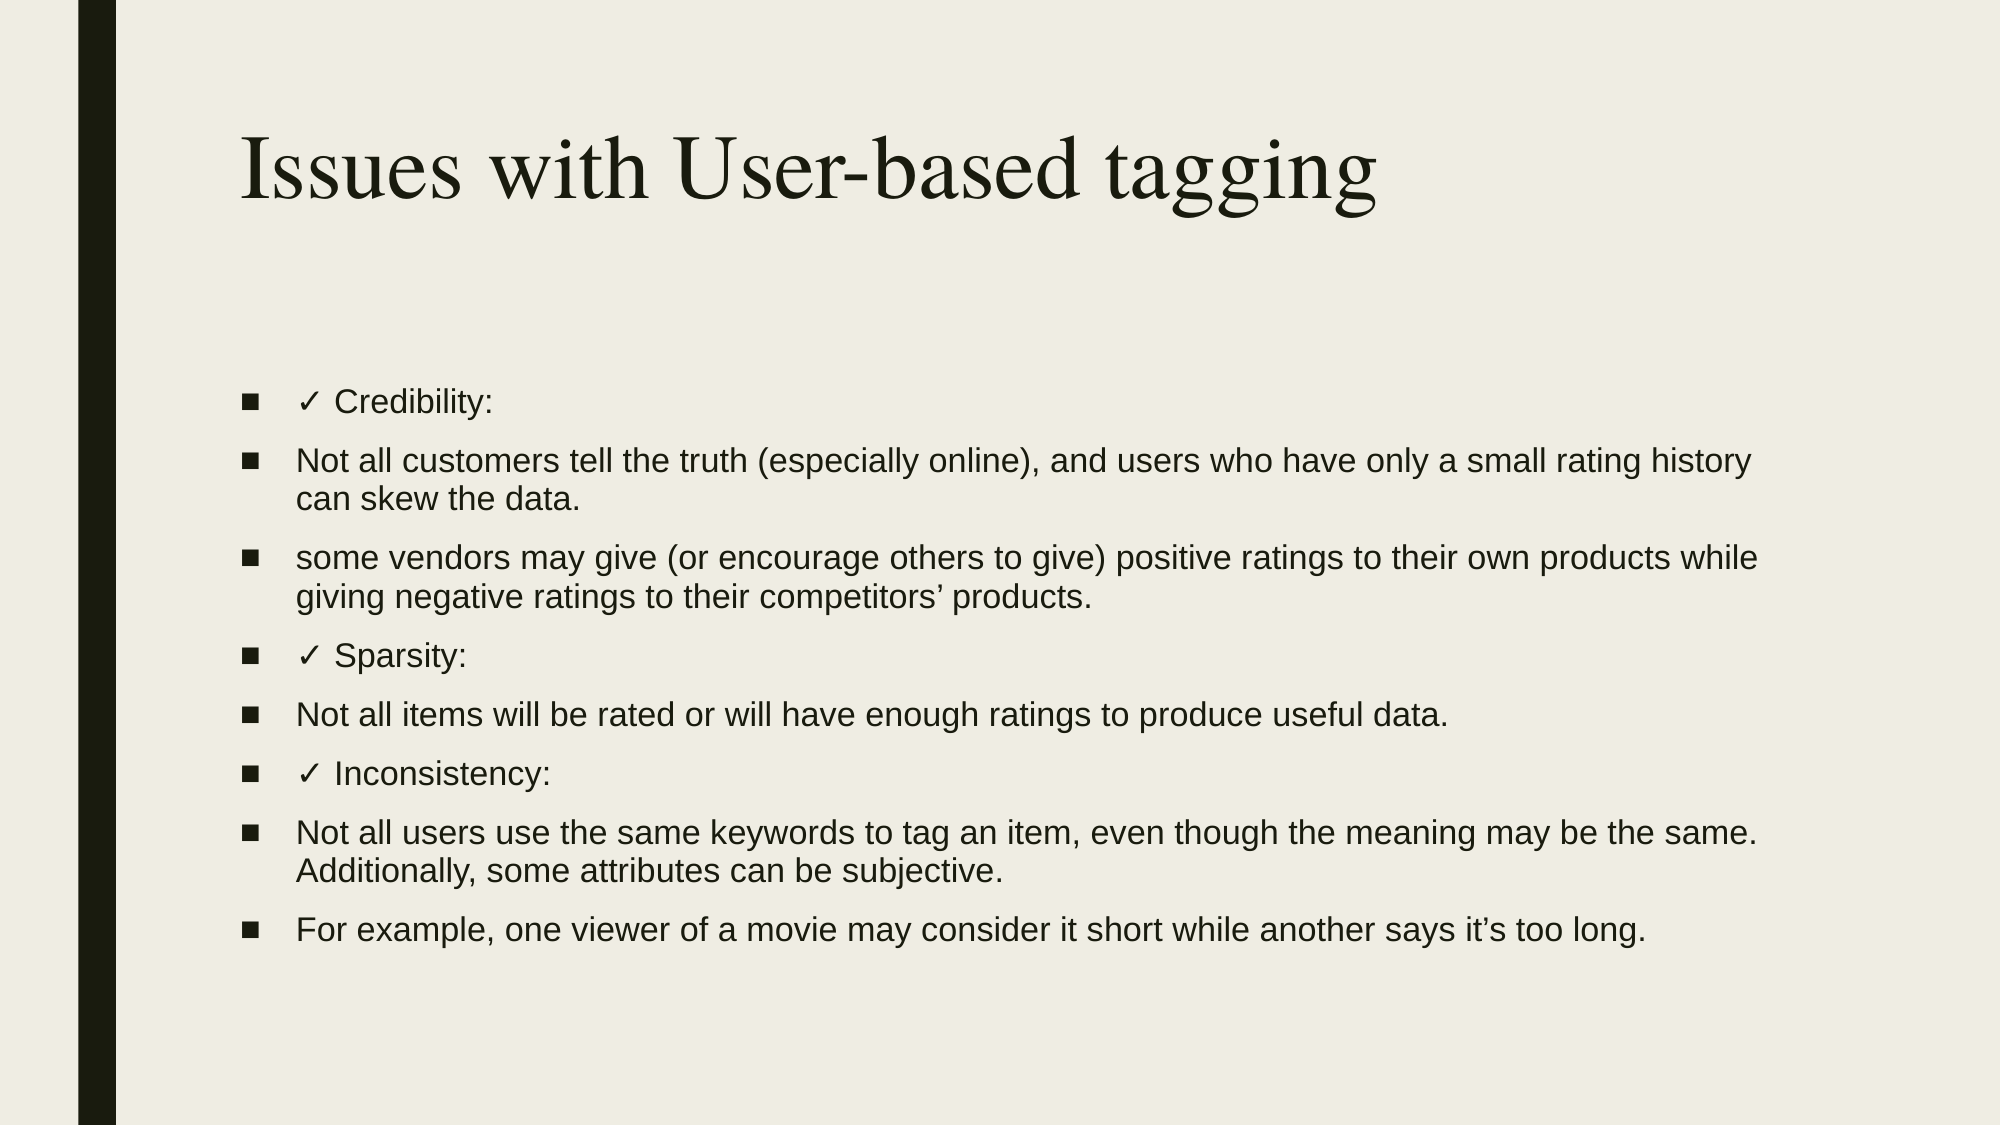

# Issues with User-based tagging
✓ Credibility:
Not all customers tell the truth (especially online), and users who have only a small rating history can skew the data.
some vendors may give (or encourage others to give) positive ratings to their own products while giving negative ratings to their competitors’ products.
✓ Sparsity:
Not all items will be rated or will have enough ratings to produce useful data.
✓ Inconsistency:
Not all users use the same keywords to tag an item, even though the meaning may be the same. Additionally, some attributes can be subjective.
For example, one viewer of a movie may consider it short while another says it’s too long.